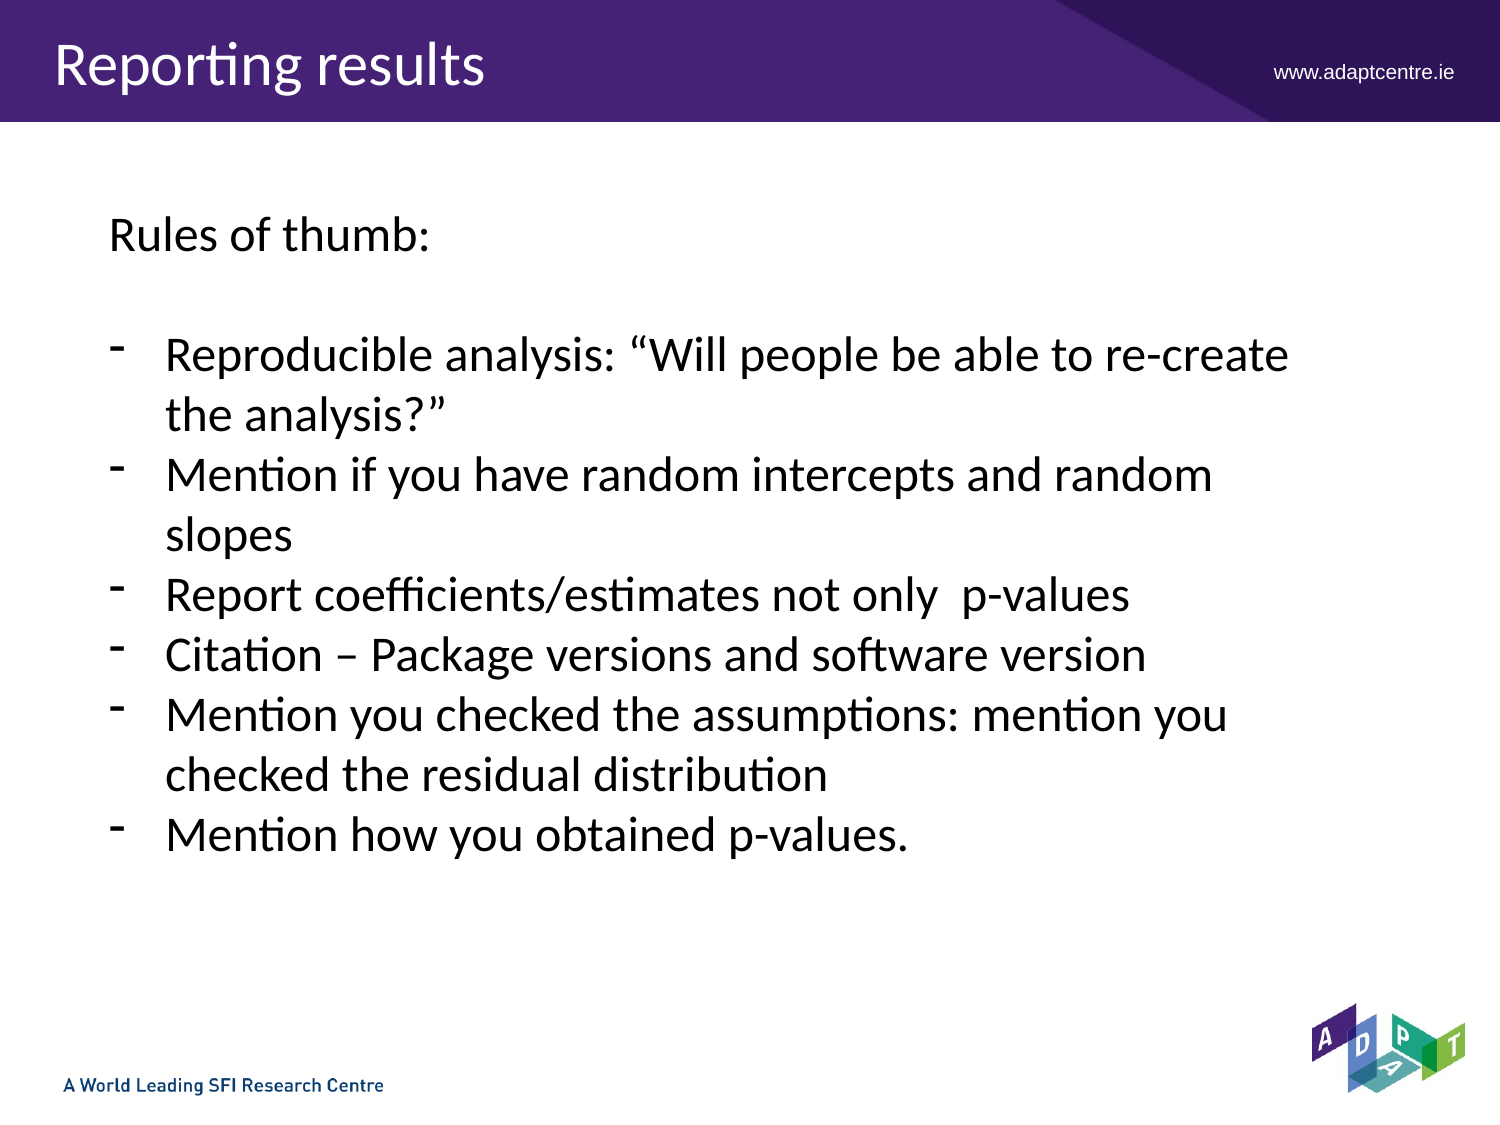

# Reporting results
Rules of thumb:

Reproducible analysis: “Will people be able to re-create the analysis?”
Mention if you have random intercepts and random slopes
Report coefficients/estimates not only  p-values
Citation – Package versions and software version
Mention you checked the assumptions: mention you checked the residual distribution
Mention how you obtained p-values.